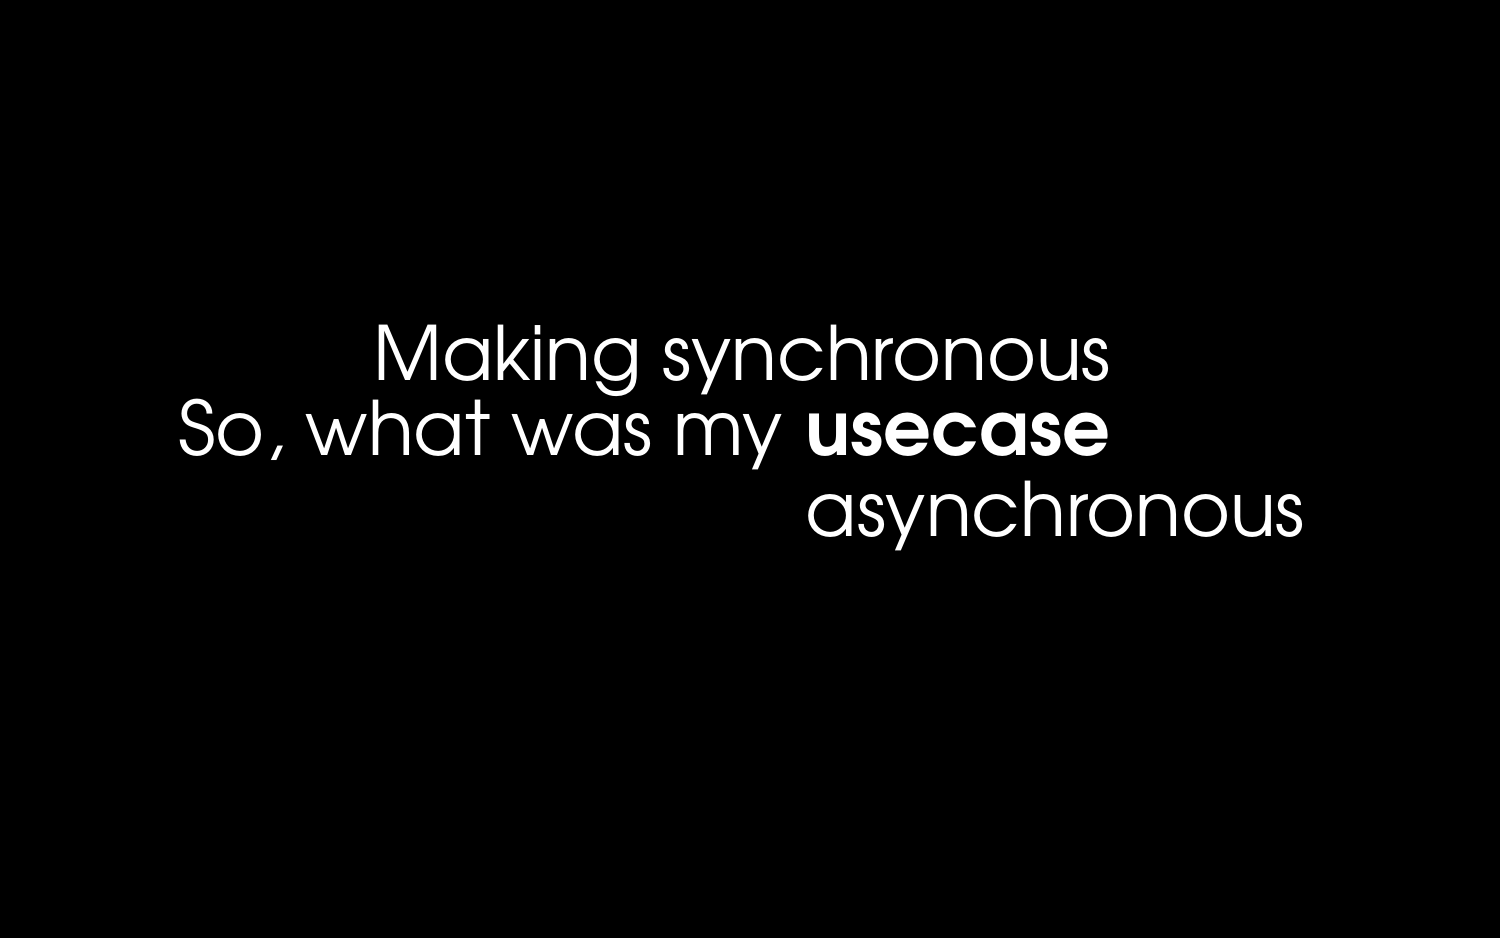

Making synchronous
So, what was my
usecase
asynchronous